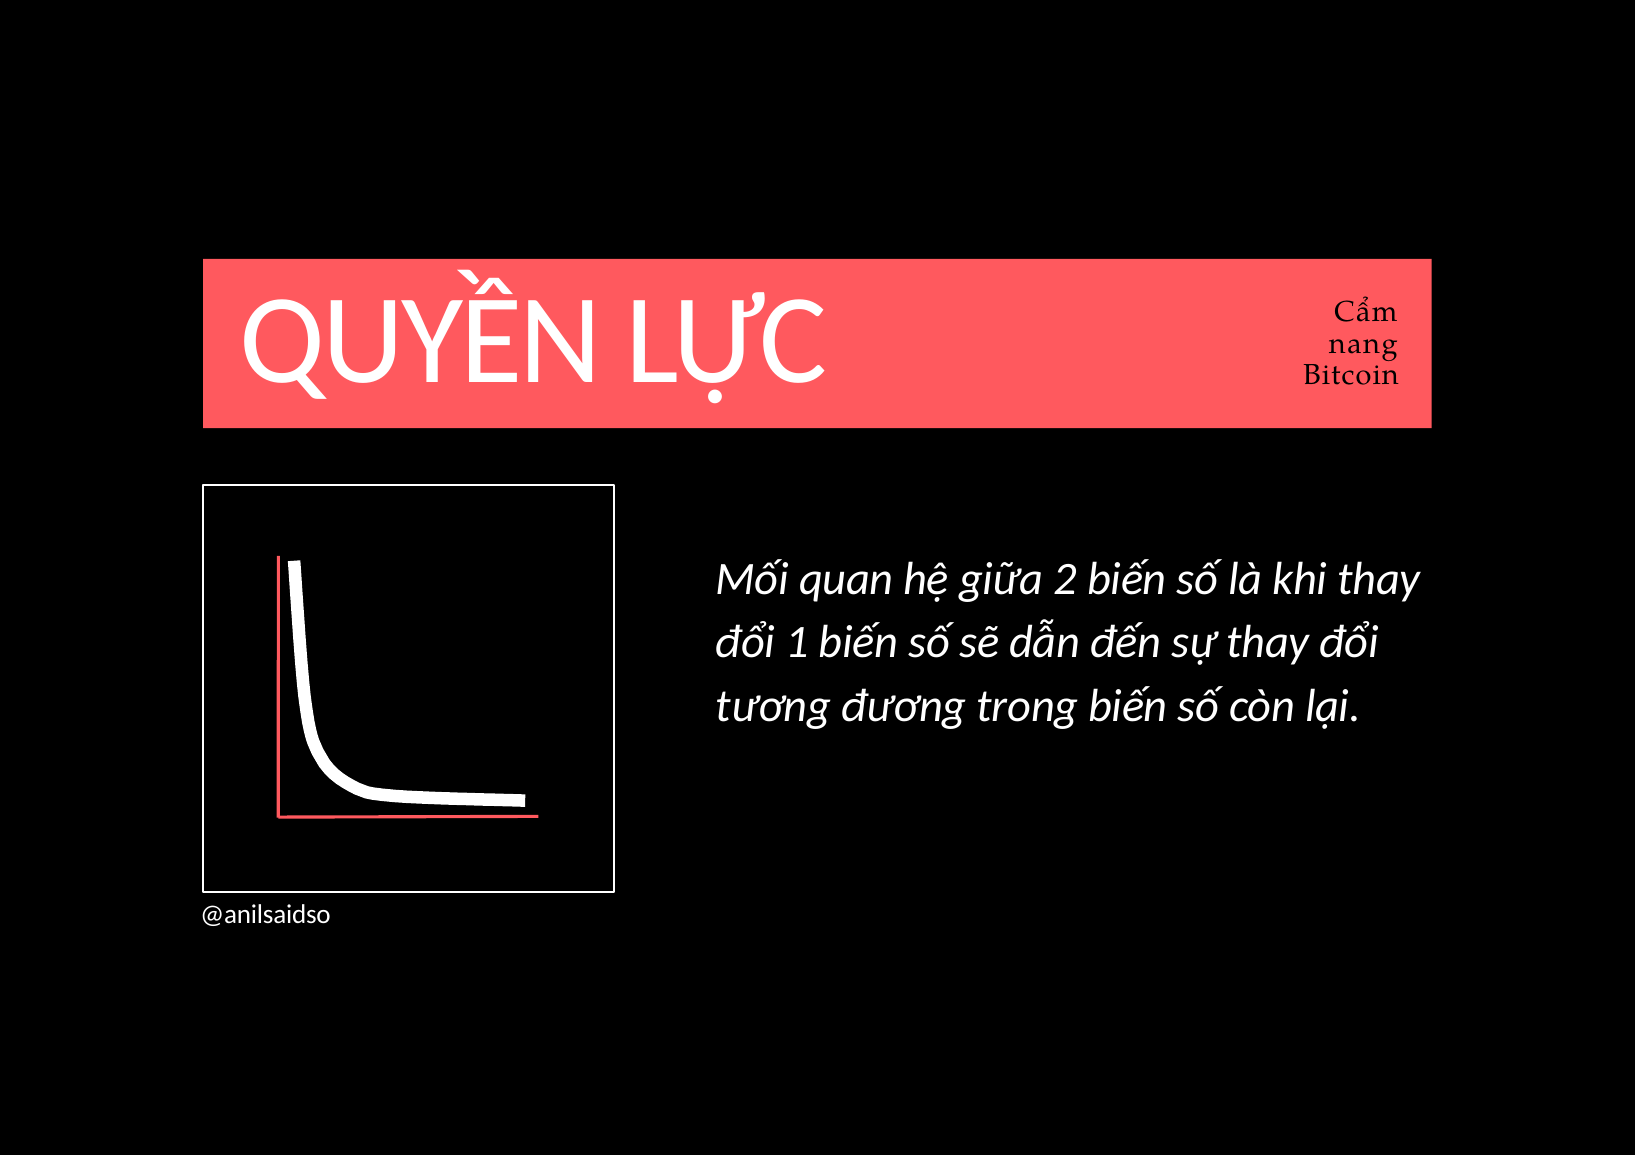

# QUYỀN LỰC

Cẩm nang Bitcoin

Mối quan hệ giữa 2 biến số là khi thay đổi 1 biến số sẽ dẫn đến sự thay đổi tương đương trong biến số còn lại.

@anilsaidso